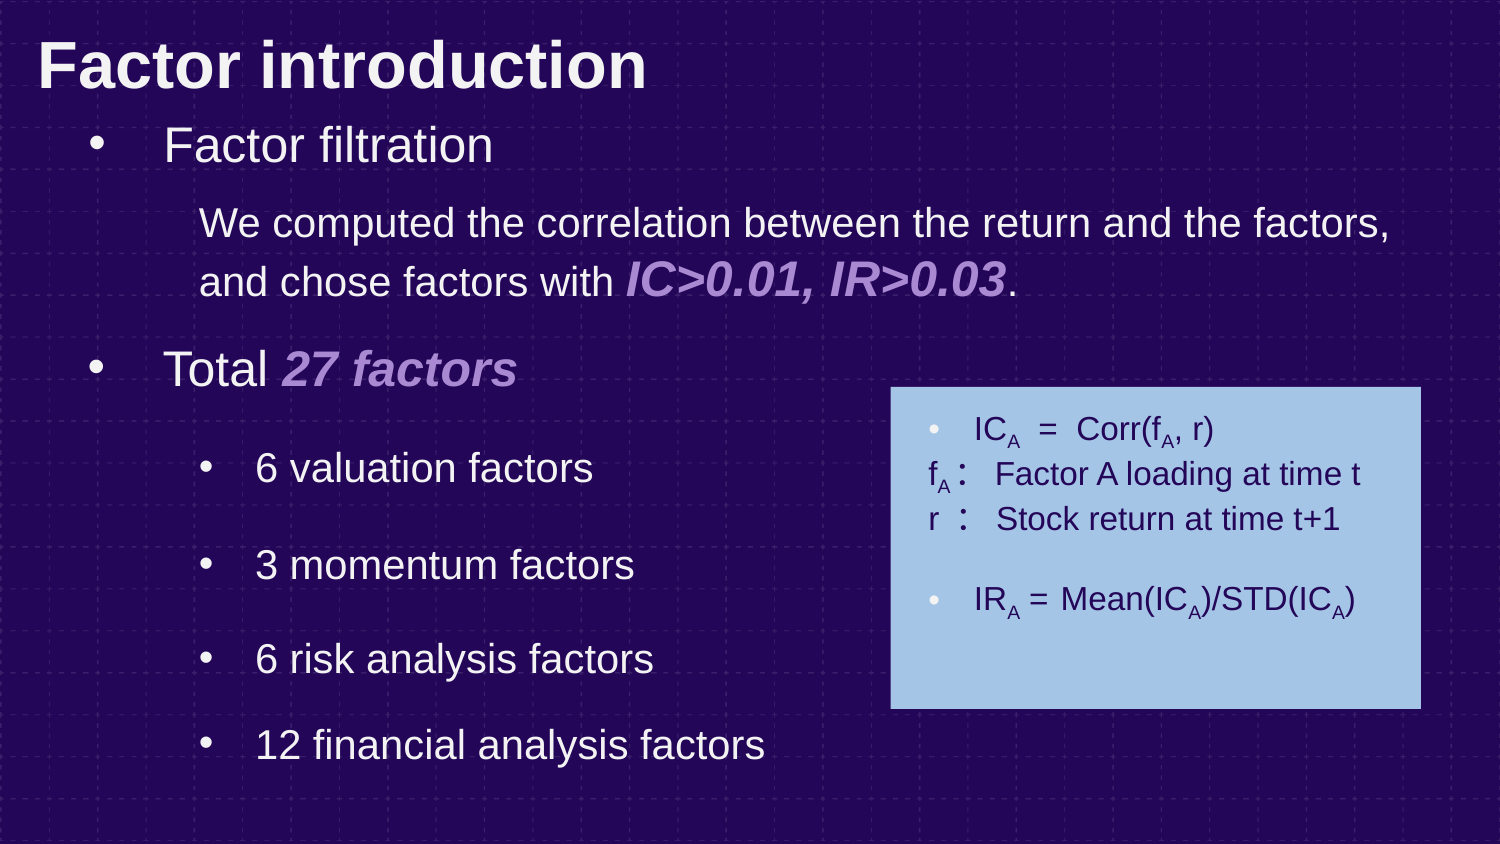

# Factor introduction
Factor filtration
We computed the correlation between the return and the factors, and chose factors with IC>0.01, IR>0.03.
Total 27 factors
ICA  =  Corr(fA, r)
fA：Factor A loading at time t
r ：Stock return at time t+1

IRA =  Mean(ICA)/STD(ICA)
6 valuation factors
3 momentum factors
6 risk analysis factors
12 financial analysis factors